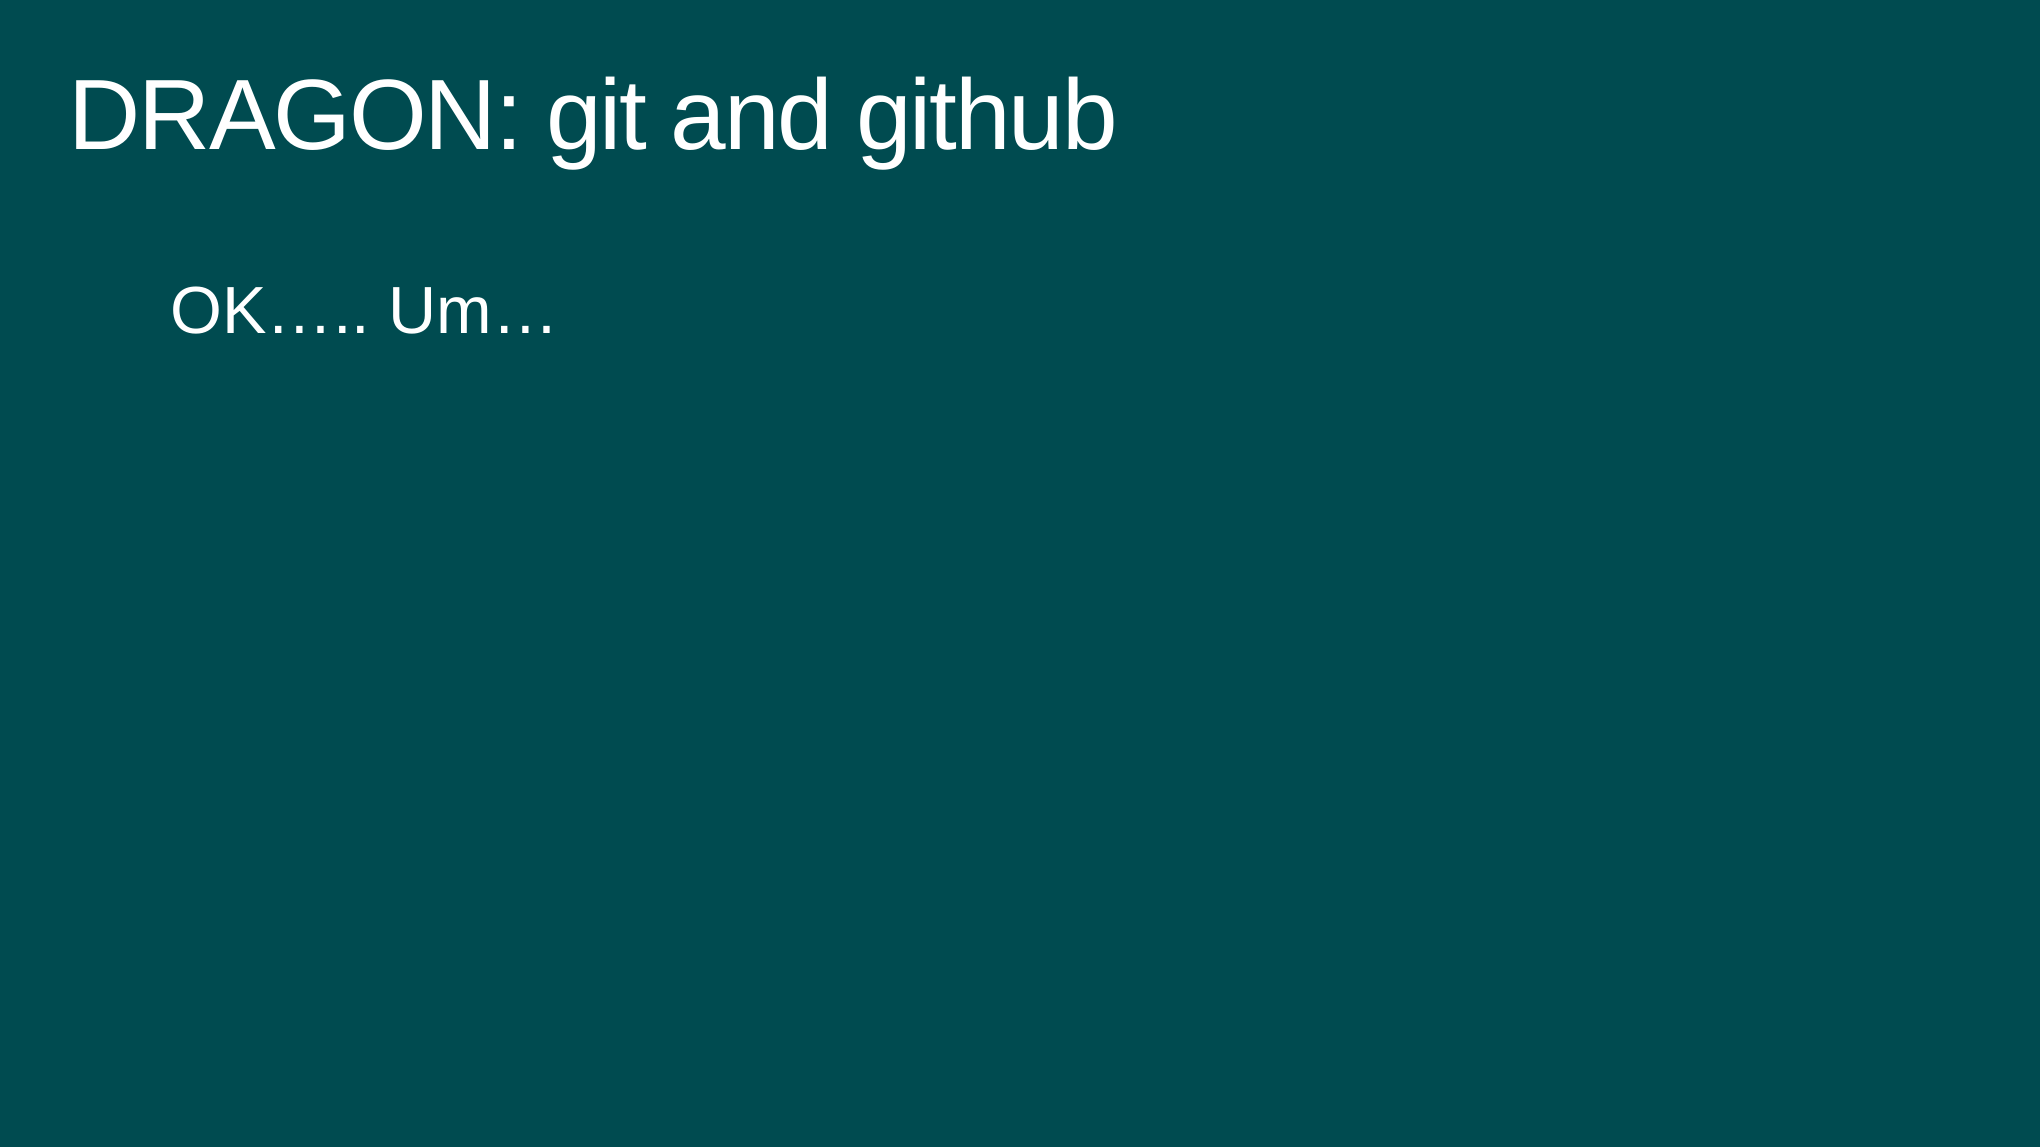

# DRAGON: git and github
OK….. Um…